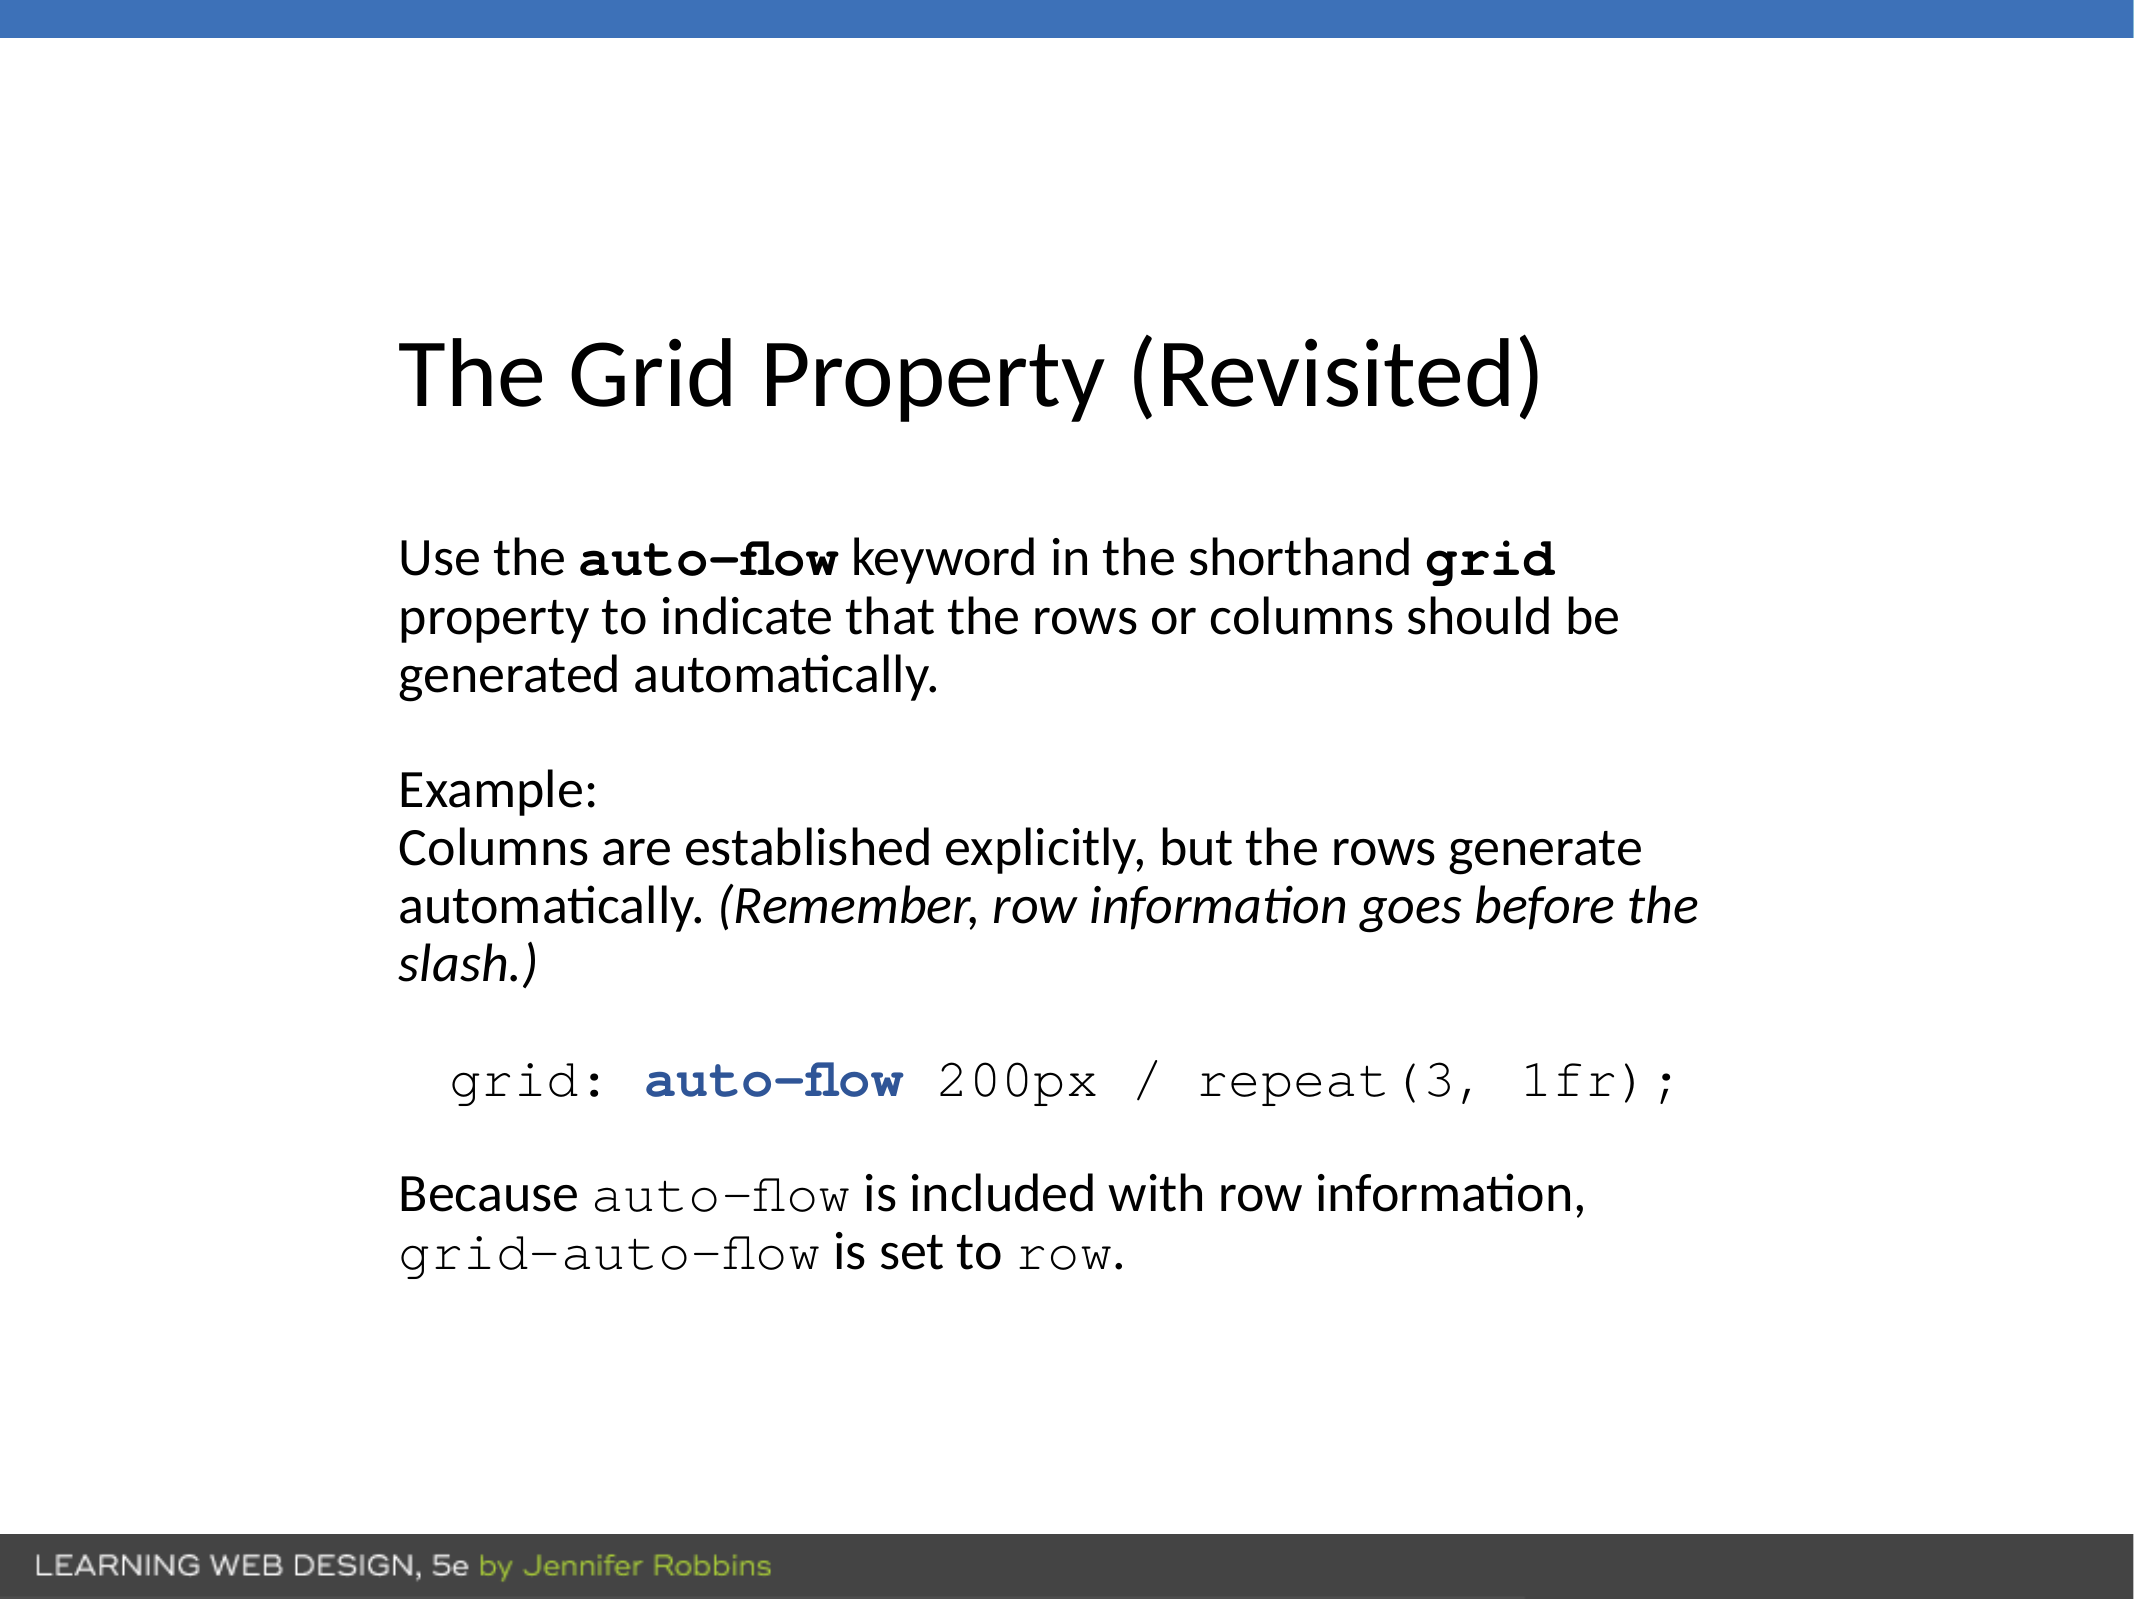

# The Grid Property (Revisited)
Use the auto-flow keyword in the shorthand grid property to indicate that the rows or columns should be generated automatically.
Example:
Columns are established explicitly, but the rows generate automatically. (Remember, row information goes before the slash.)
grid: auto-flow 200px / repeat(3, 1fr);
Because auto-flow is included with row information, grid-auto-flow is set to row.